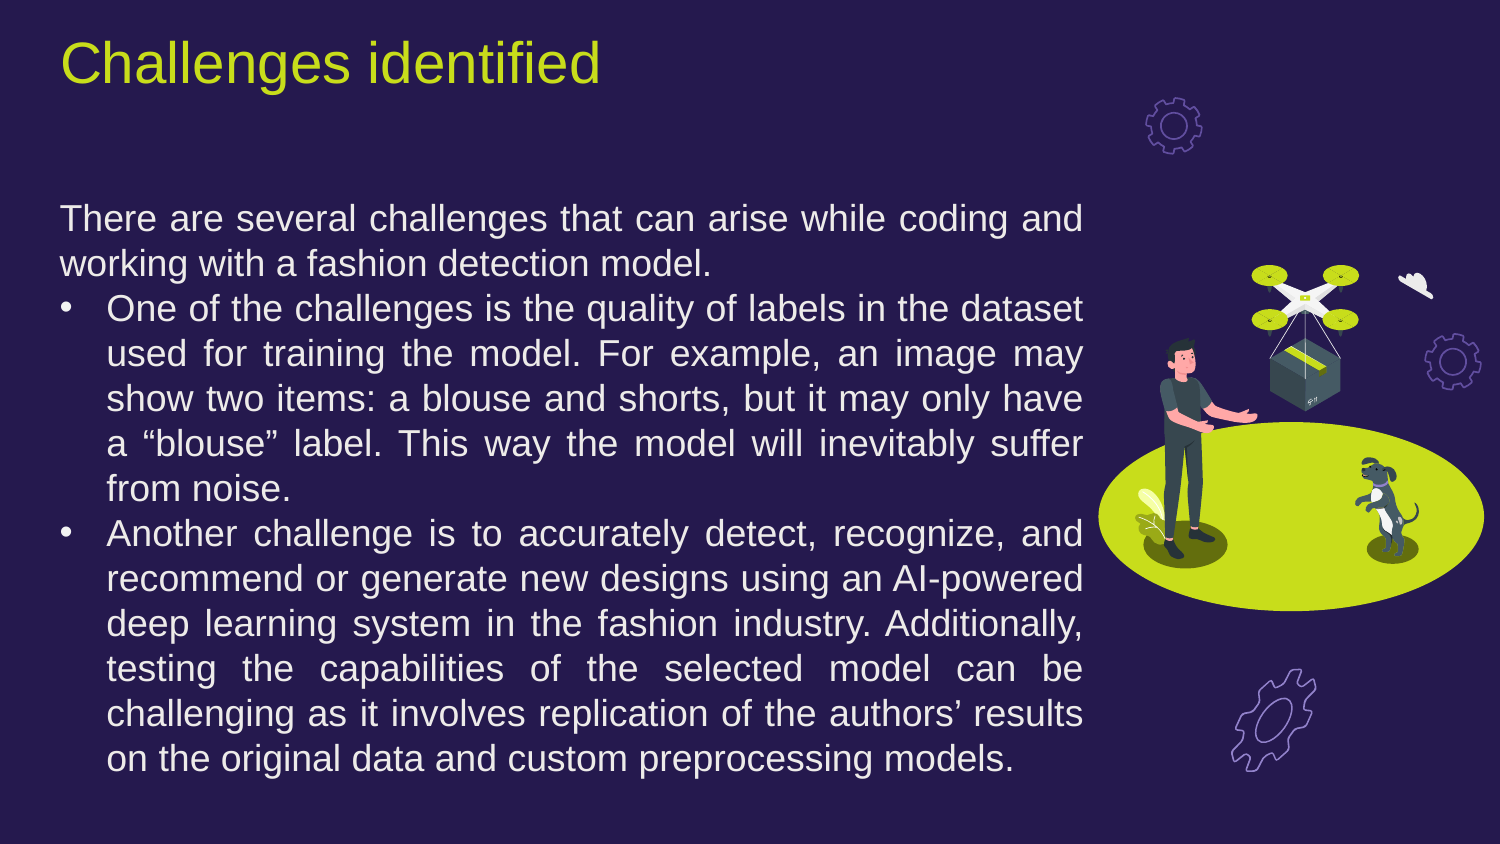

# Challenges identified

There are several challenges that can arise while coding and working with a fashion detection model.
One of the challenges is the quality of labels in the dataset used for training the model. For example, an image may show two items: a blouse and shorts, but it may only have a “blouse” label. This way the model will inevitably suffer from noise.
Another challenge is to accurately detect, recognize, and recommend or generate new designs using an AI-powered deep learning system in the fashion industry. Additionally, testing the capabilities of the selected model can be challenging as it involves replication of the authors’ results on the original data and custom preprocessing models.